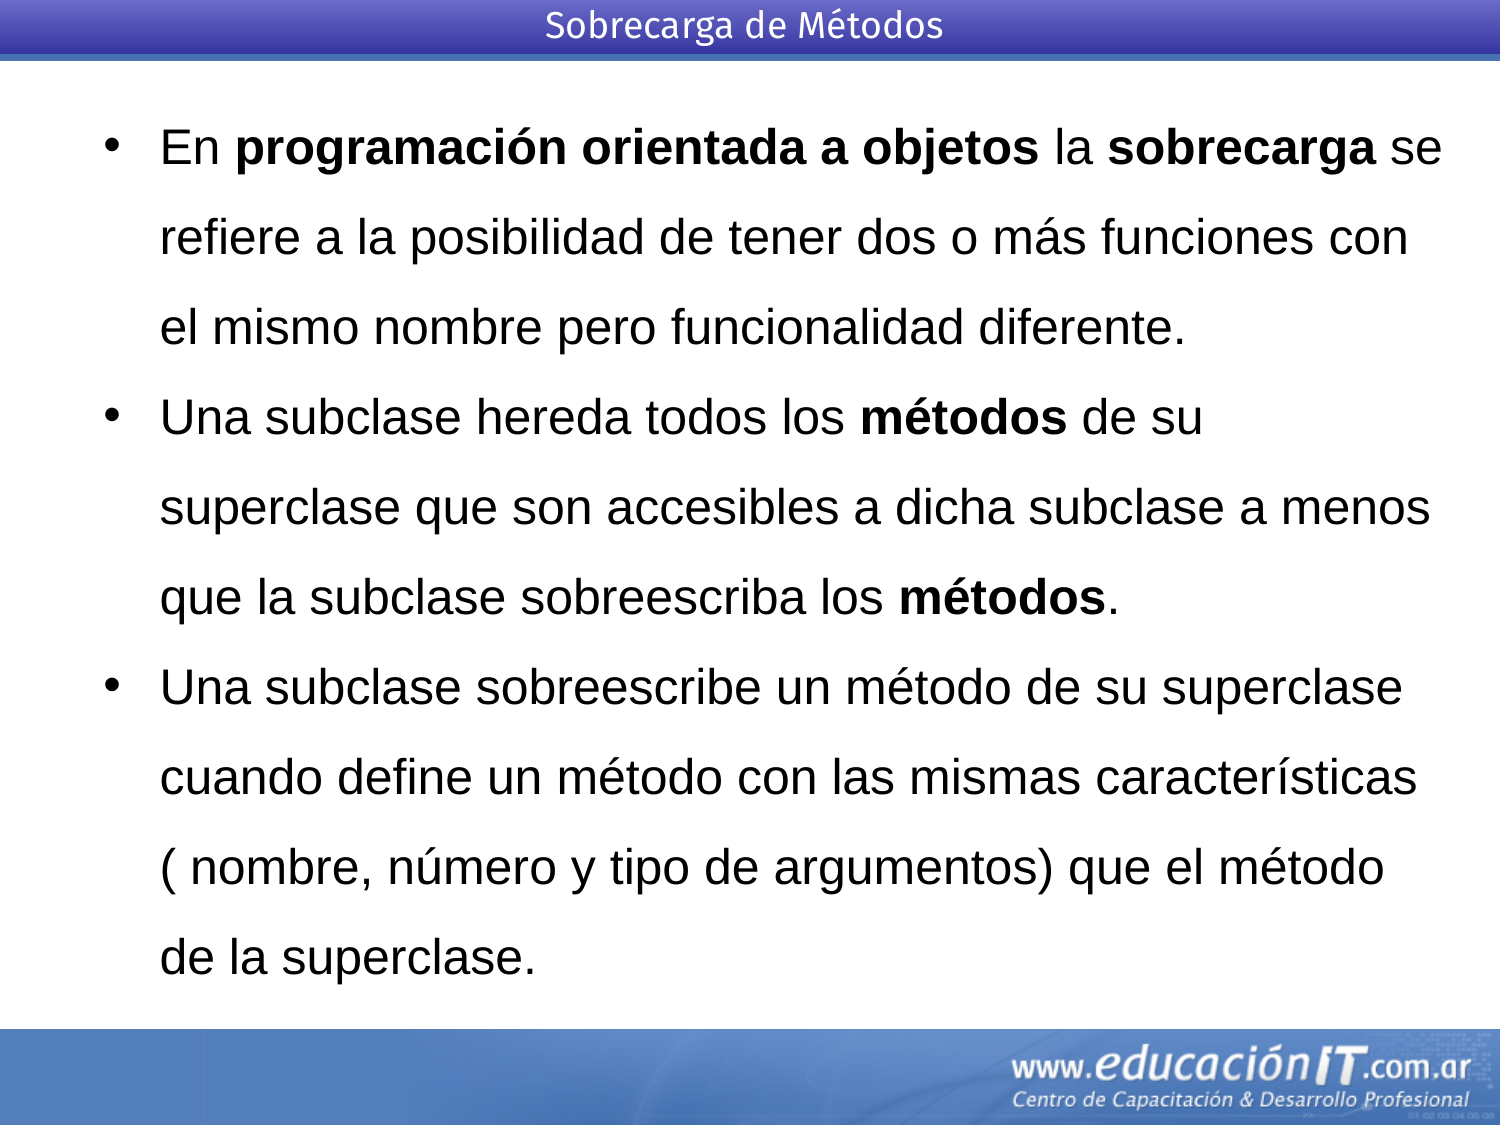

Sobrecarga de Métodos

En programación orientada a objetos la sobrecarga se refiere a la posibilidad de tener dos o más funciones con el mismo nombre pero funcionalidad diferente.
Una subclase hereda todos los métodos de su superclase que son accesibles a dicha subclase a menos que la subclase sobreescriba los métodos.
Una subclase sobreescribe un método de su superclase cuando define un método con las mismas características ( nombre, número y tipo de argumentos) que el método de la superclase.